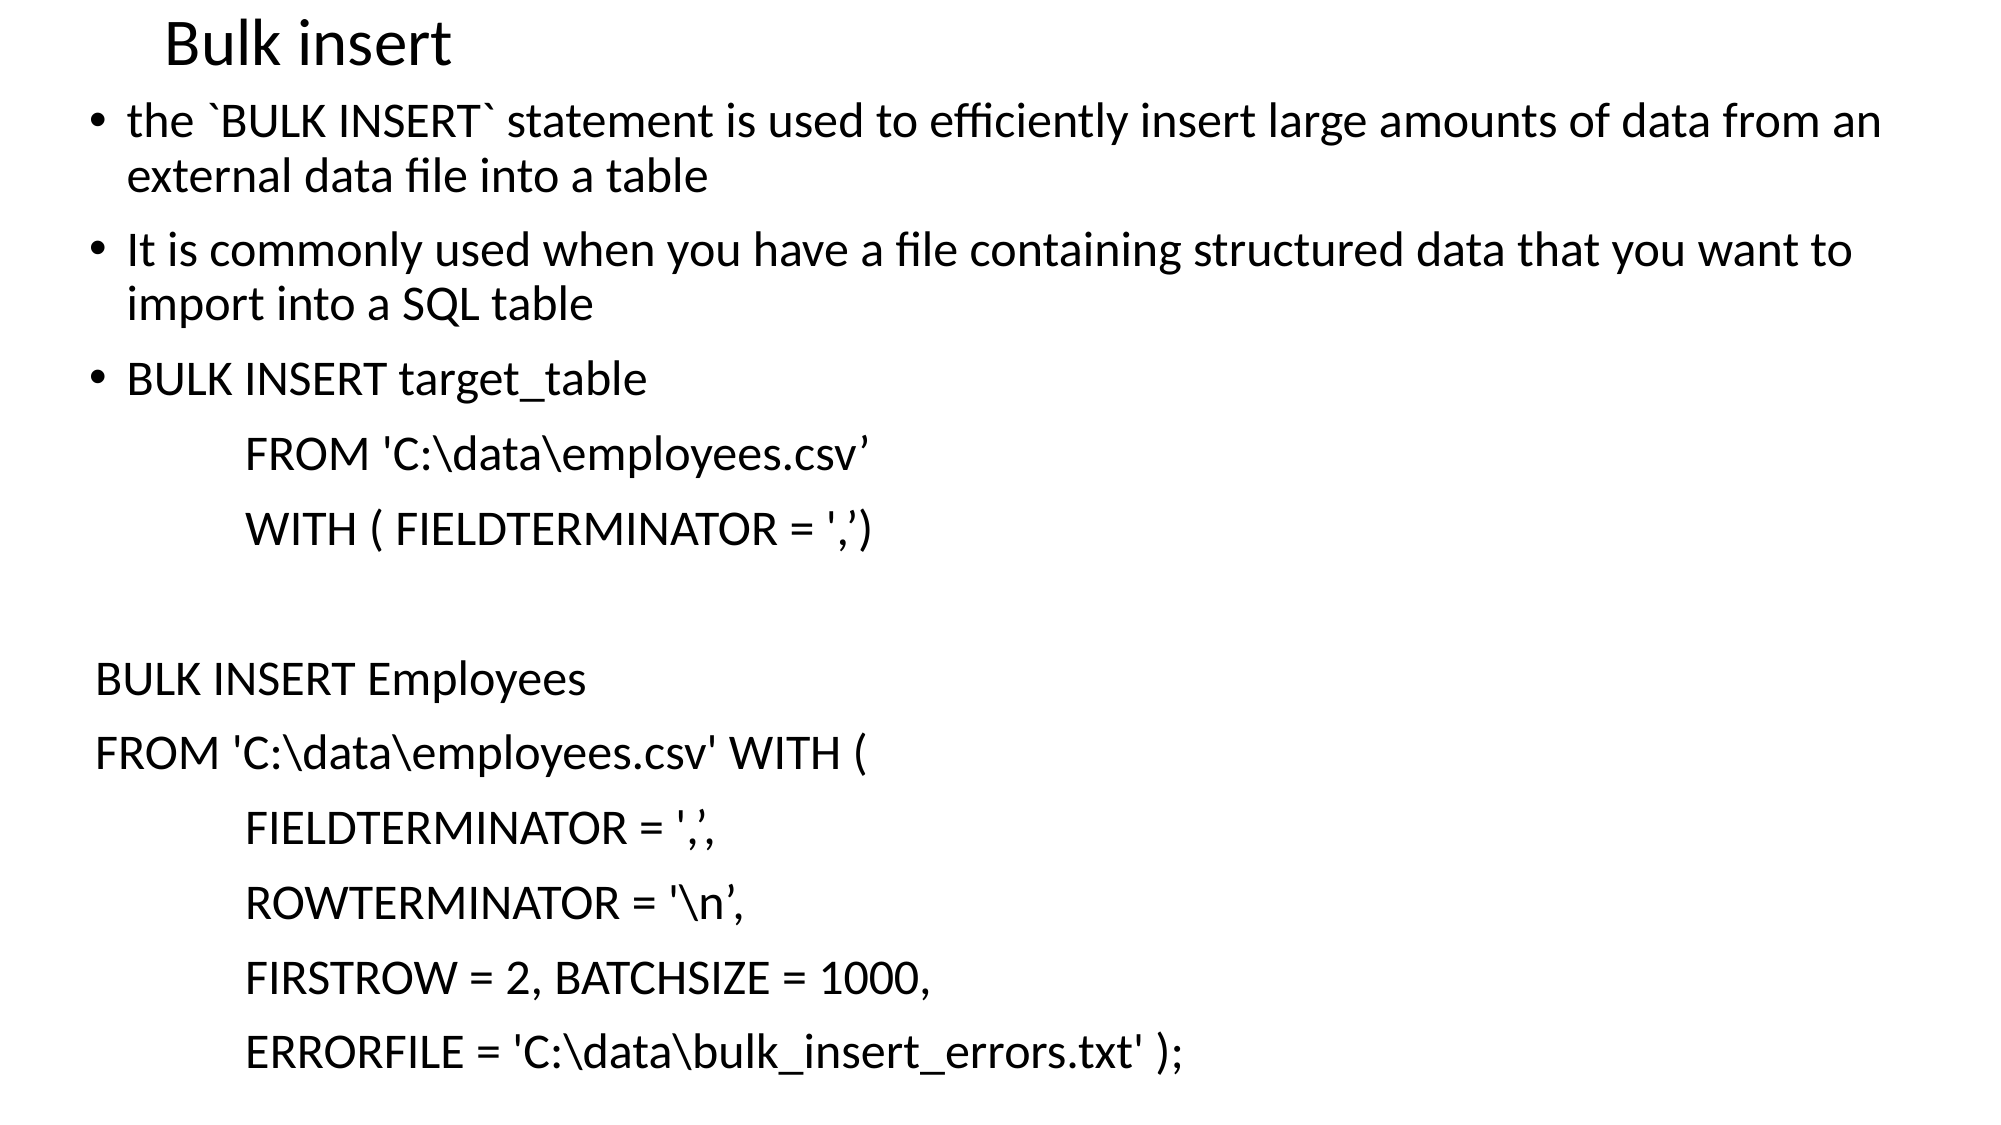

# Bulk insert
the `BULK INSERT` statement is used to efficiently insert large amounts of data from an external data file into a table
It is commonly used when you have a file containing structured data that you want to import into a SQL table
BULK INSERT target_table
	FROM 'C:\data\employees.csv’
	WITH ( FIELDTERMINATOR = ',’)

BULK INSERT Employees
FROM 'C:\data\employees.csv' WITH (
 	FIELDTERMINATOR = ',’,
	ROWTERMINATOR = '\n’,
	FIRSTROW = 2, BATCHSIZE = 1000,
 	ERRORFILE = 'C:\data\bulk_insert_errors.txt' );